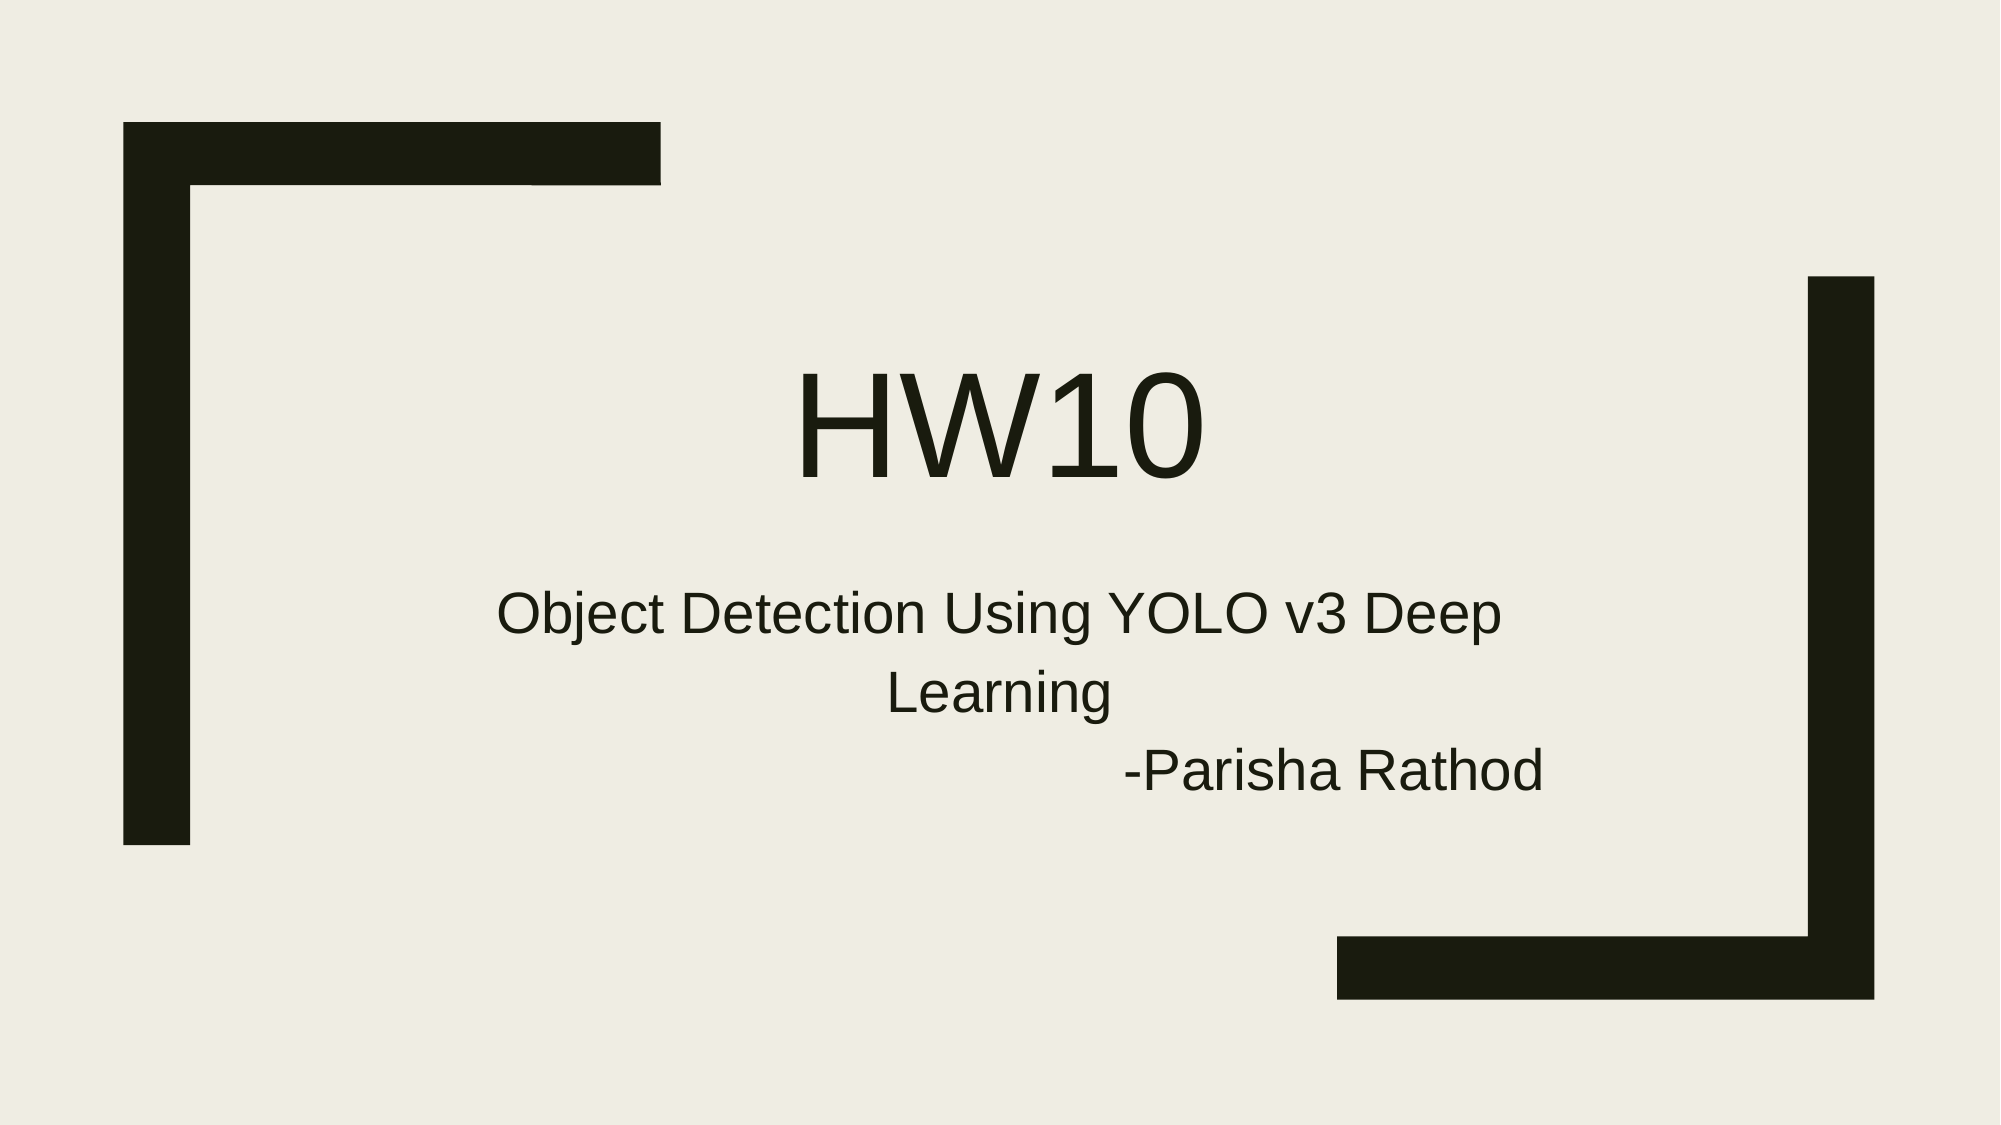

# HW10
Object Detection Using YOLO v3 Deep Learning
-Parisha Rathod